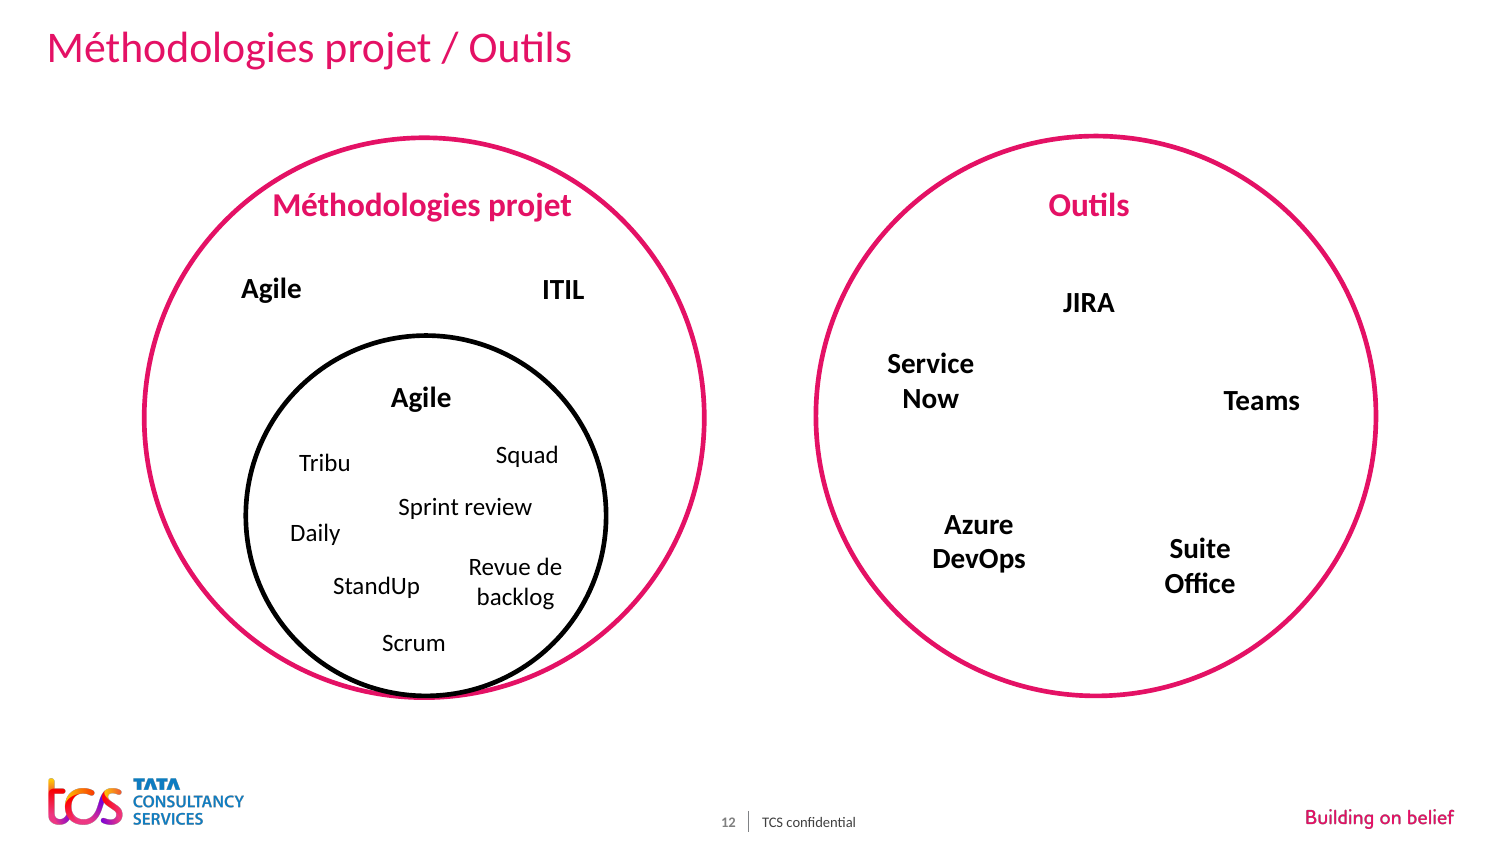

# Méthodologies projet / Outils

Méthodologies projet
Outils
Agile
ITIL
JIRA

ServiceNow
Agile
Teams
Squad
Tribu
Sprint review
Azure DevOps
Daily
Suite Office
Revue de backlog
StandUp
Scrum
TCS confidential